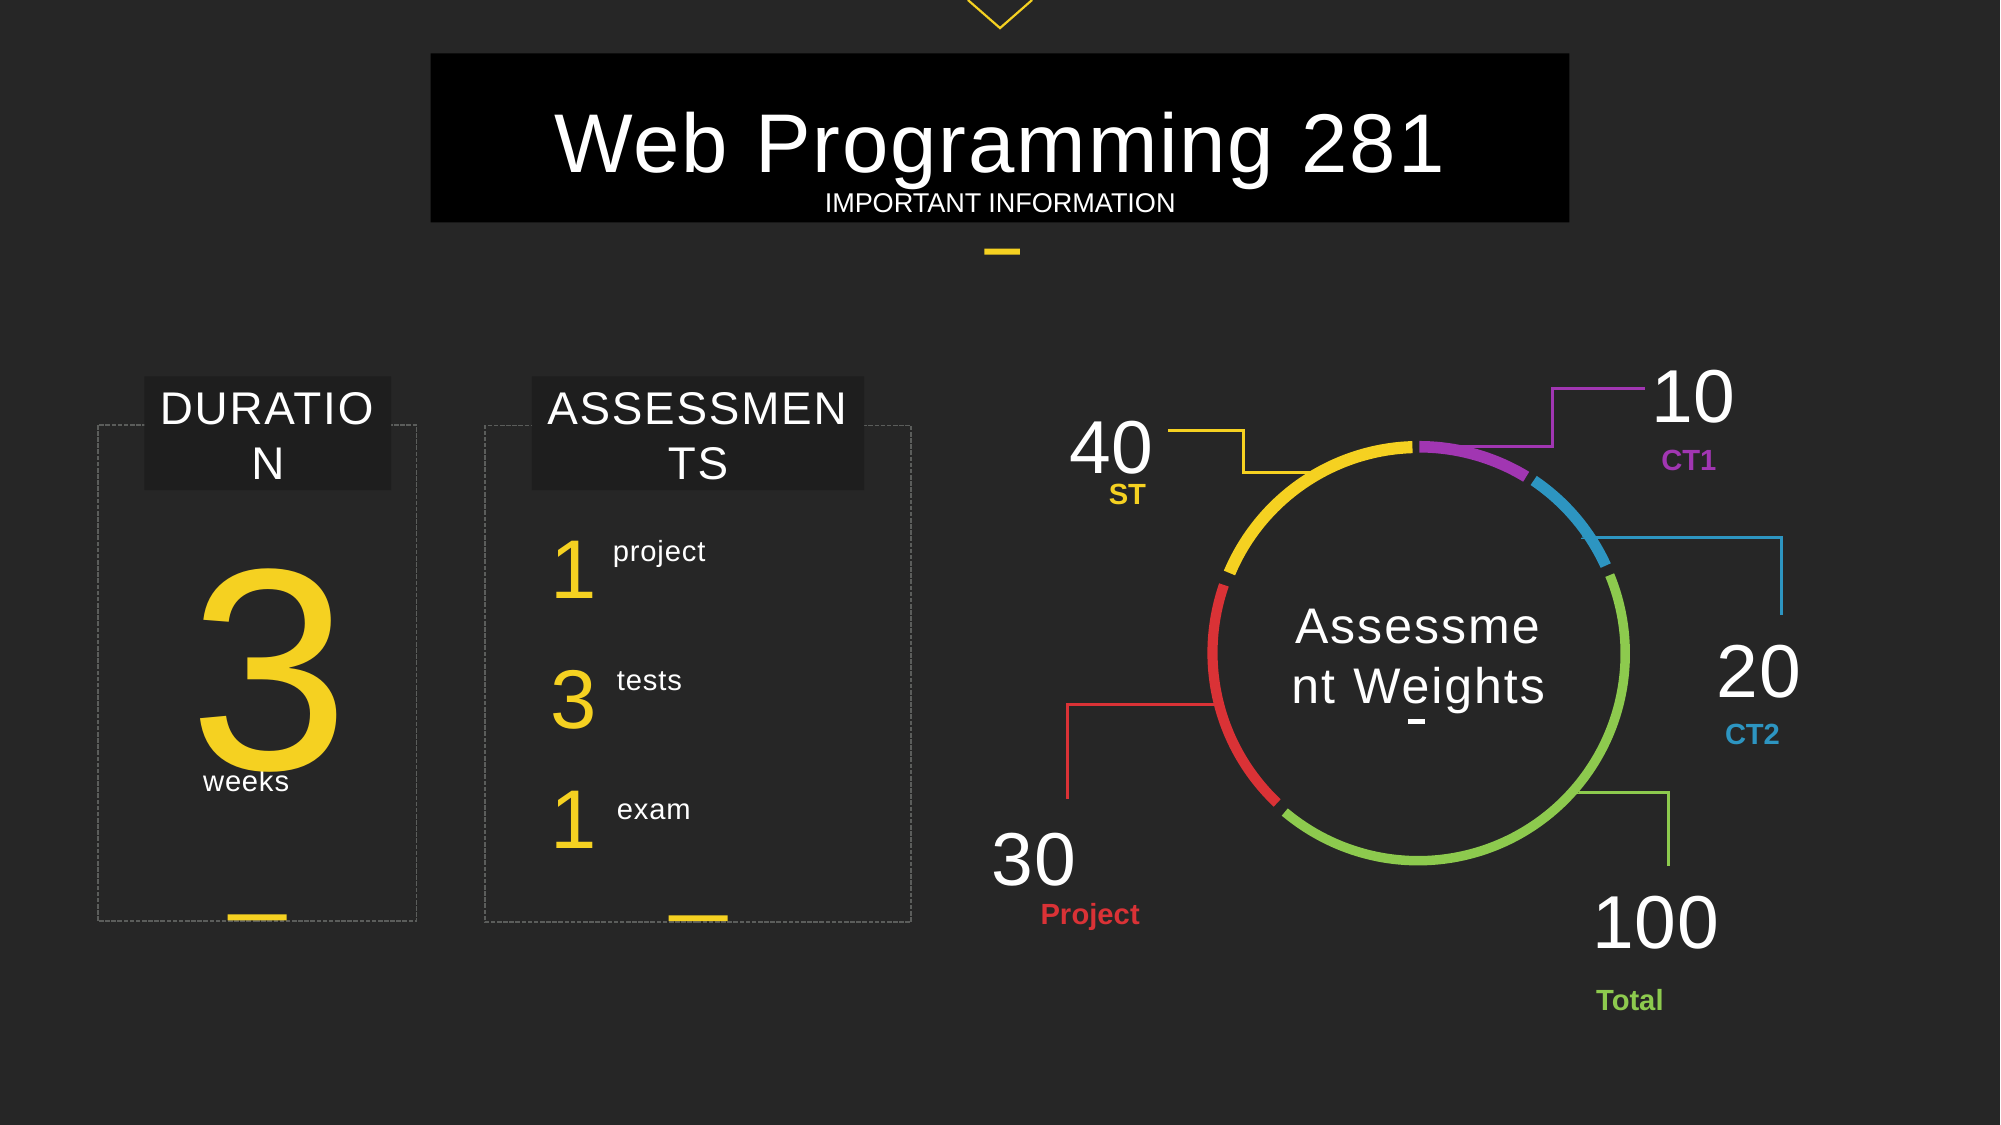

Web Programming 281
IMPORTANT INFORMATION

10
CT1
40
ST
DURATION
ASSESSMENTS

3

Assessment Weights
1
project
20
CT2
3
tests
30
Project
1
weeks
exam
100
Total